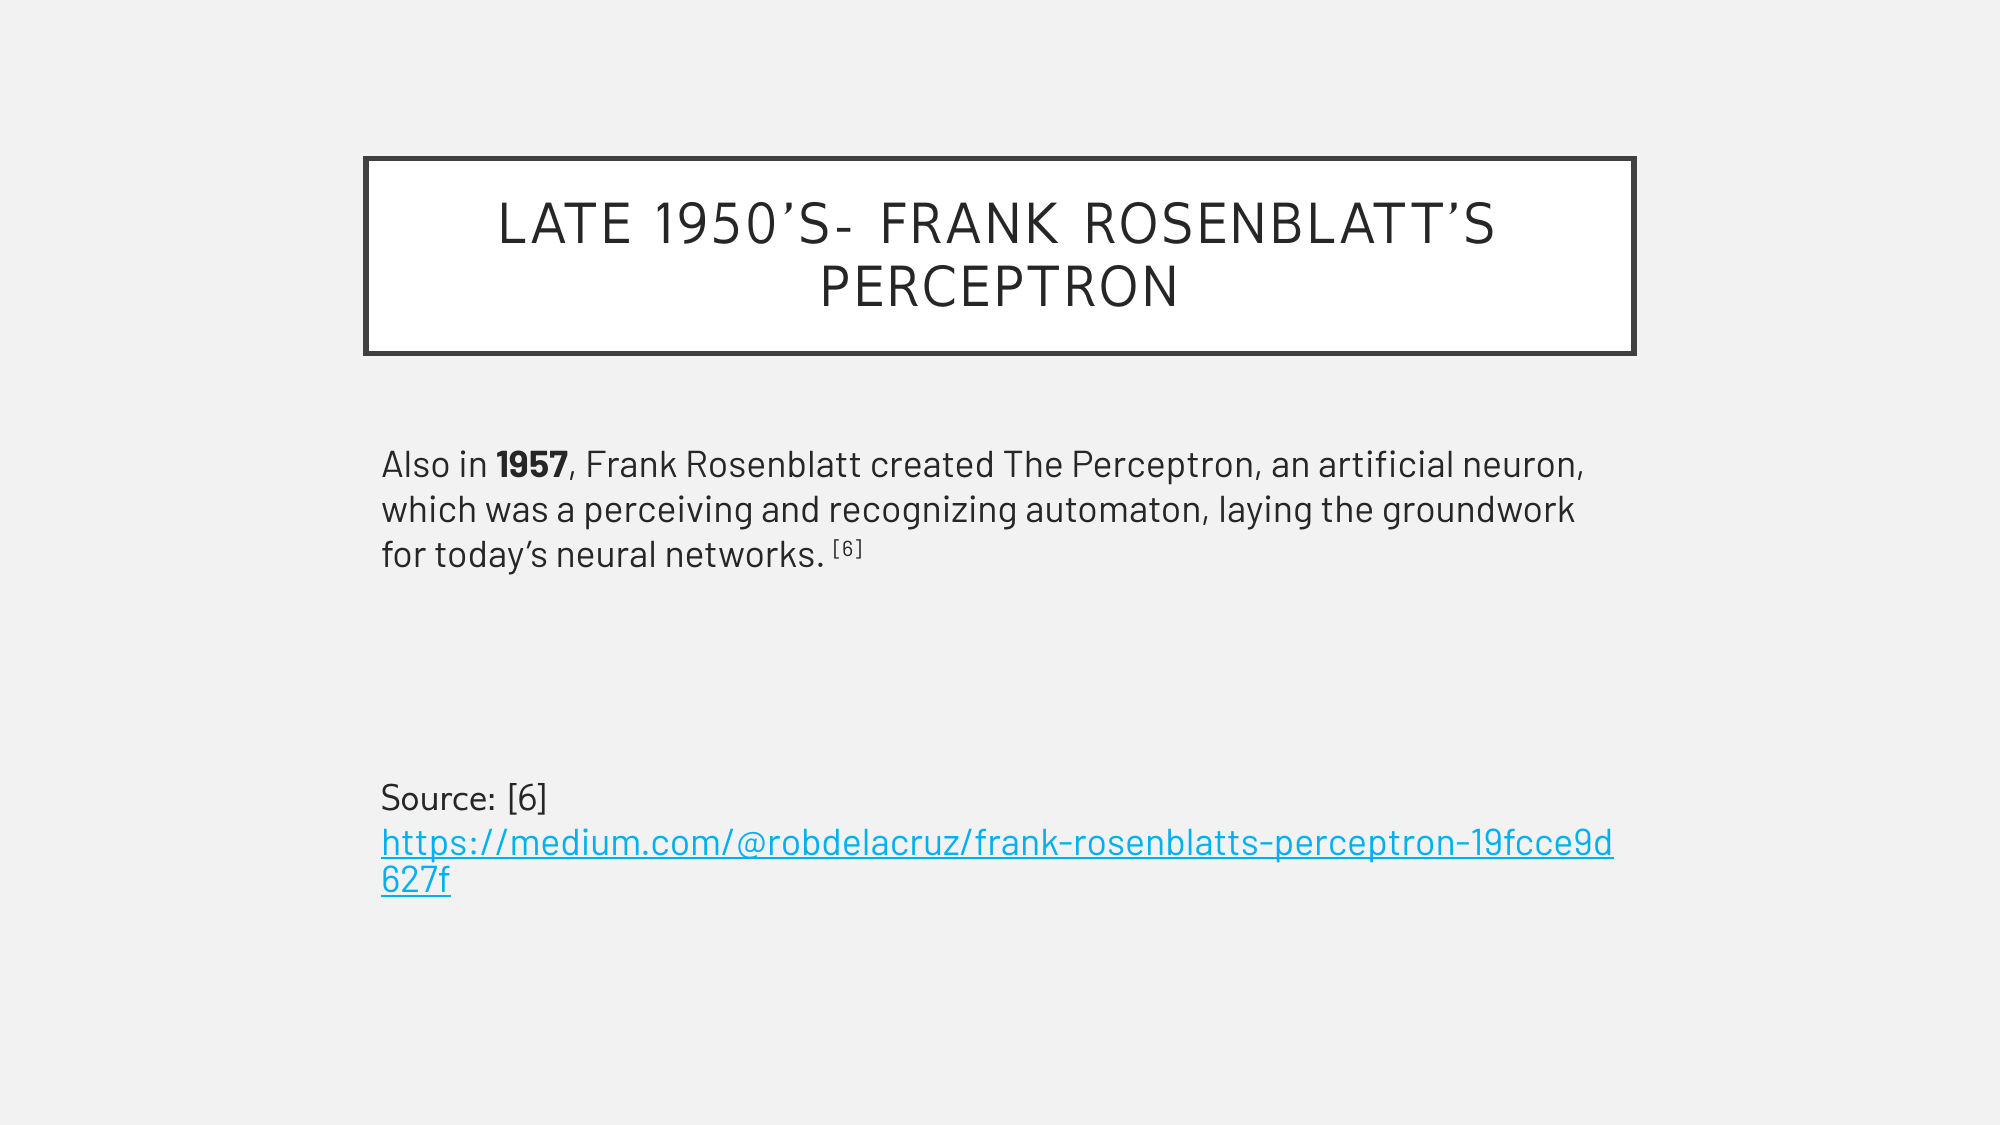

# Late 1950’s- Frank Rosenblatt’s Perceptron
Also in 1957, Frank Rosenblatt created The Perceptron, an artificial neuron, which was a perceiving and recognizing automaton, laying the groundwork for today’s neural networks. [6]

Source: [6] https://medium.com/@robdelacruz/frank-rosenblatts-perceptron-19fcce9d627f